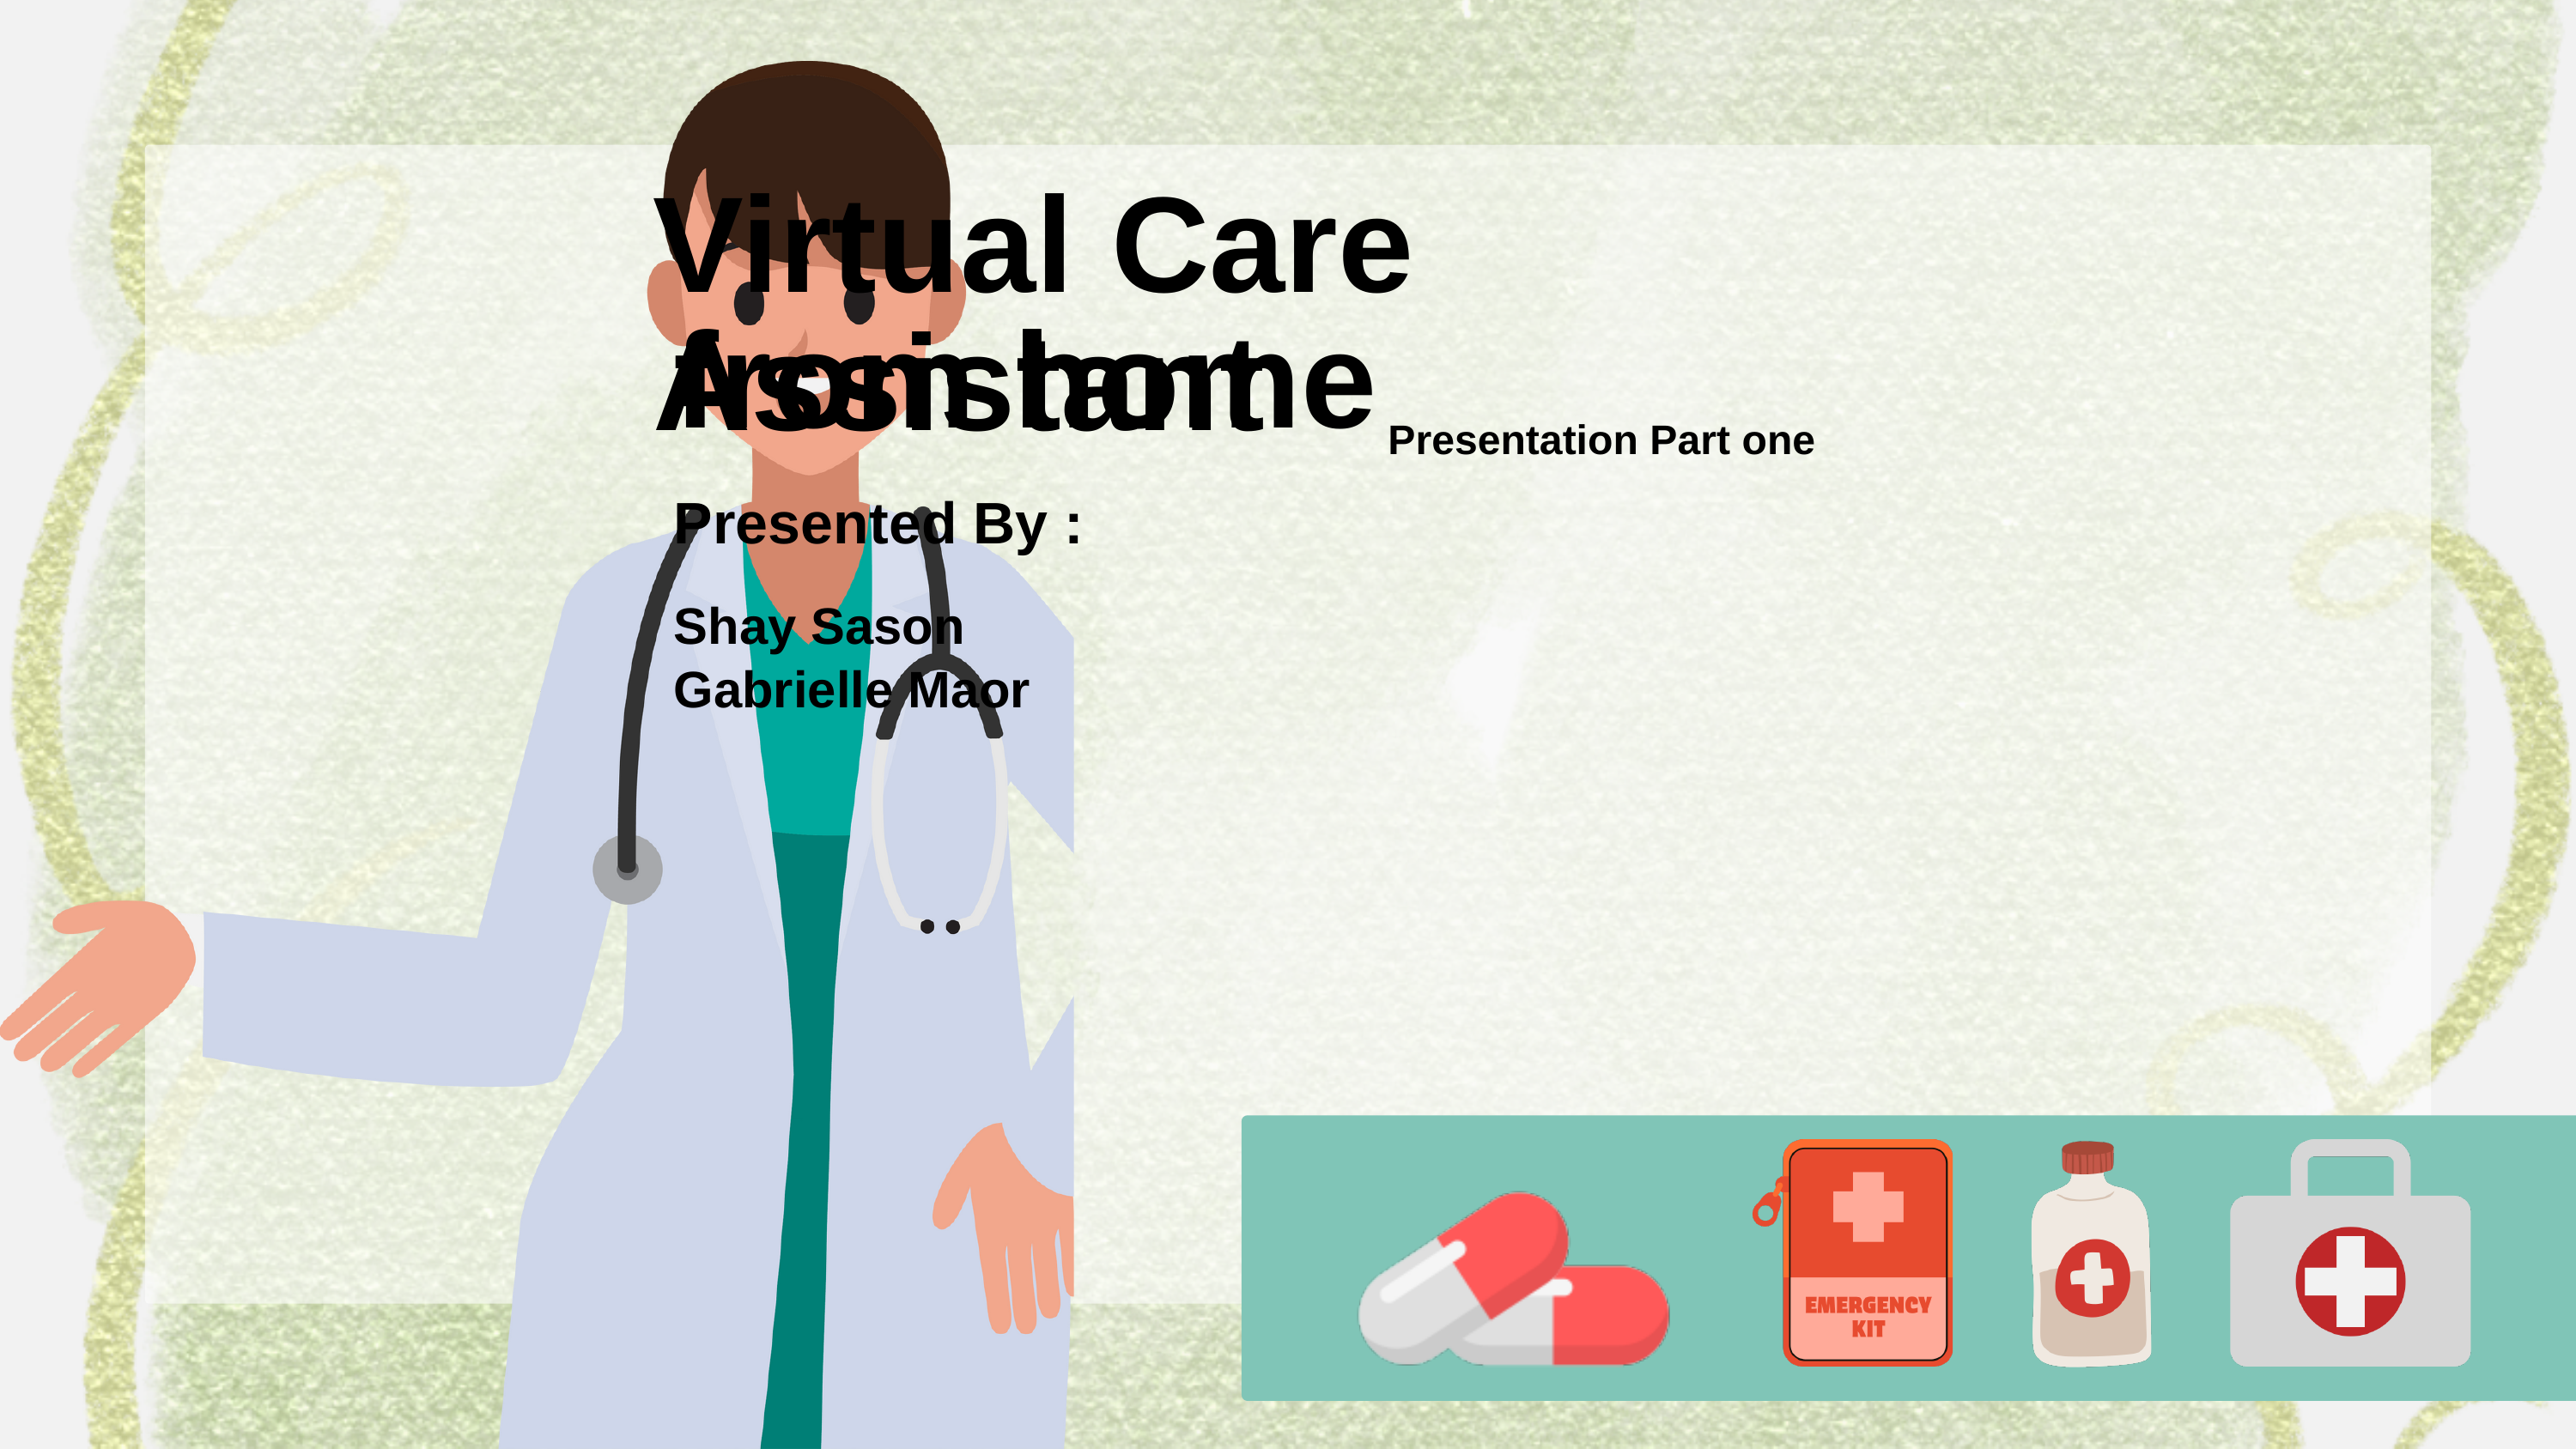

Virtual Care Assistant
from home
Presentation Part one
Presented By :
Shay Sason
Gabrielle Maor